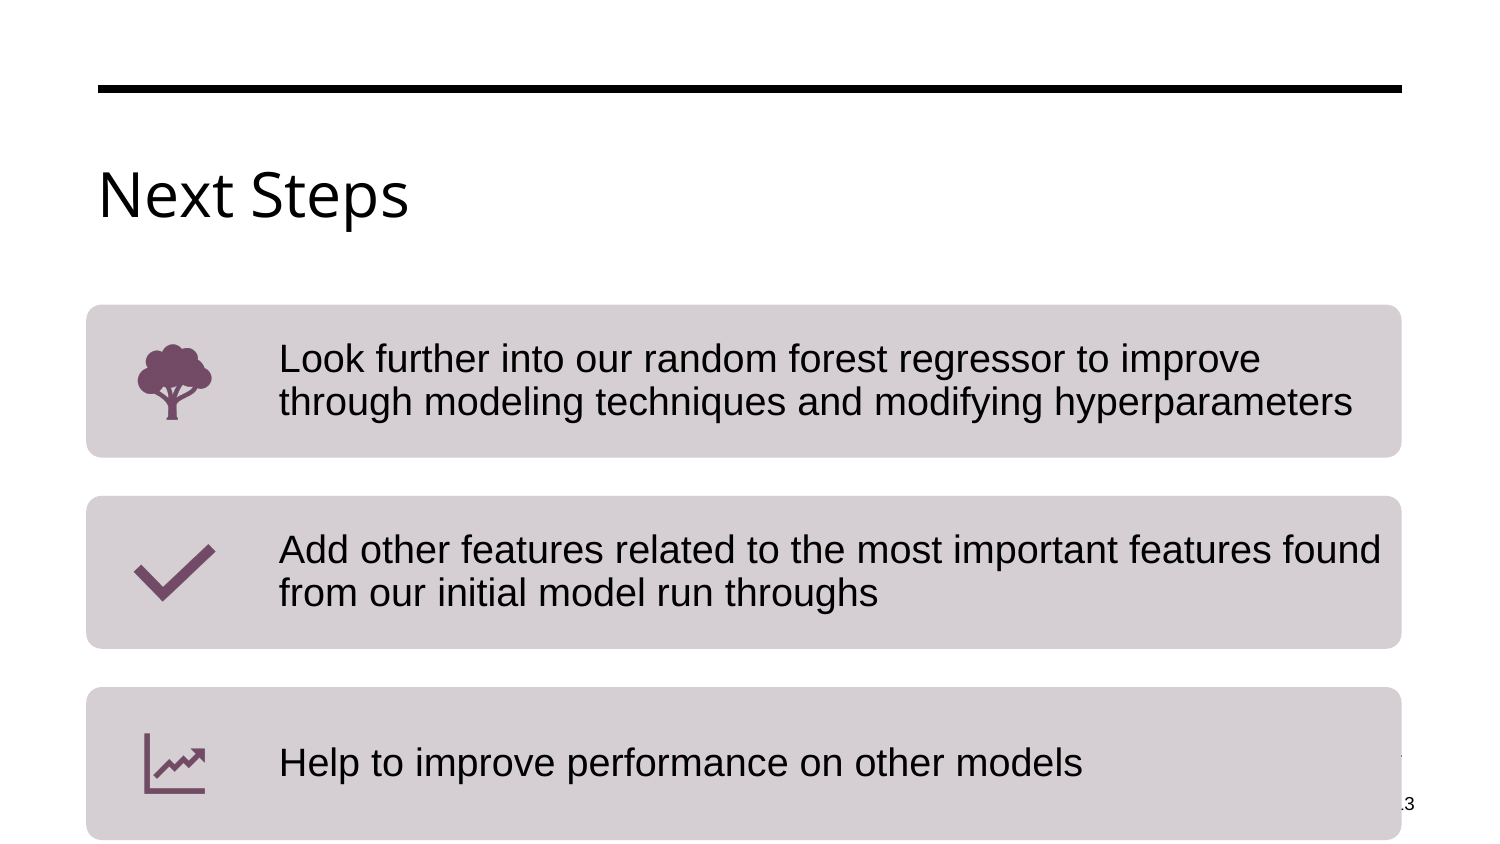

# Next Steps
Look further into our random forest regressor to improve through modeling techniques and modifying hyperparameters
Add other features related to the most important features found from our initial model run throughs
Help to improve performance on other models
13